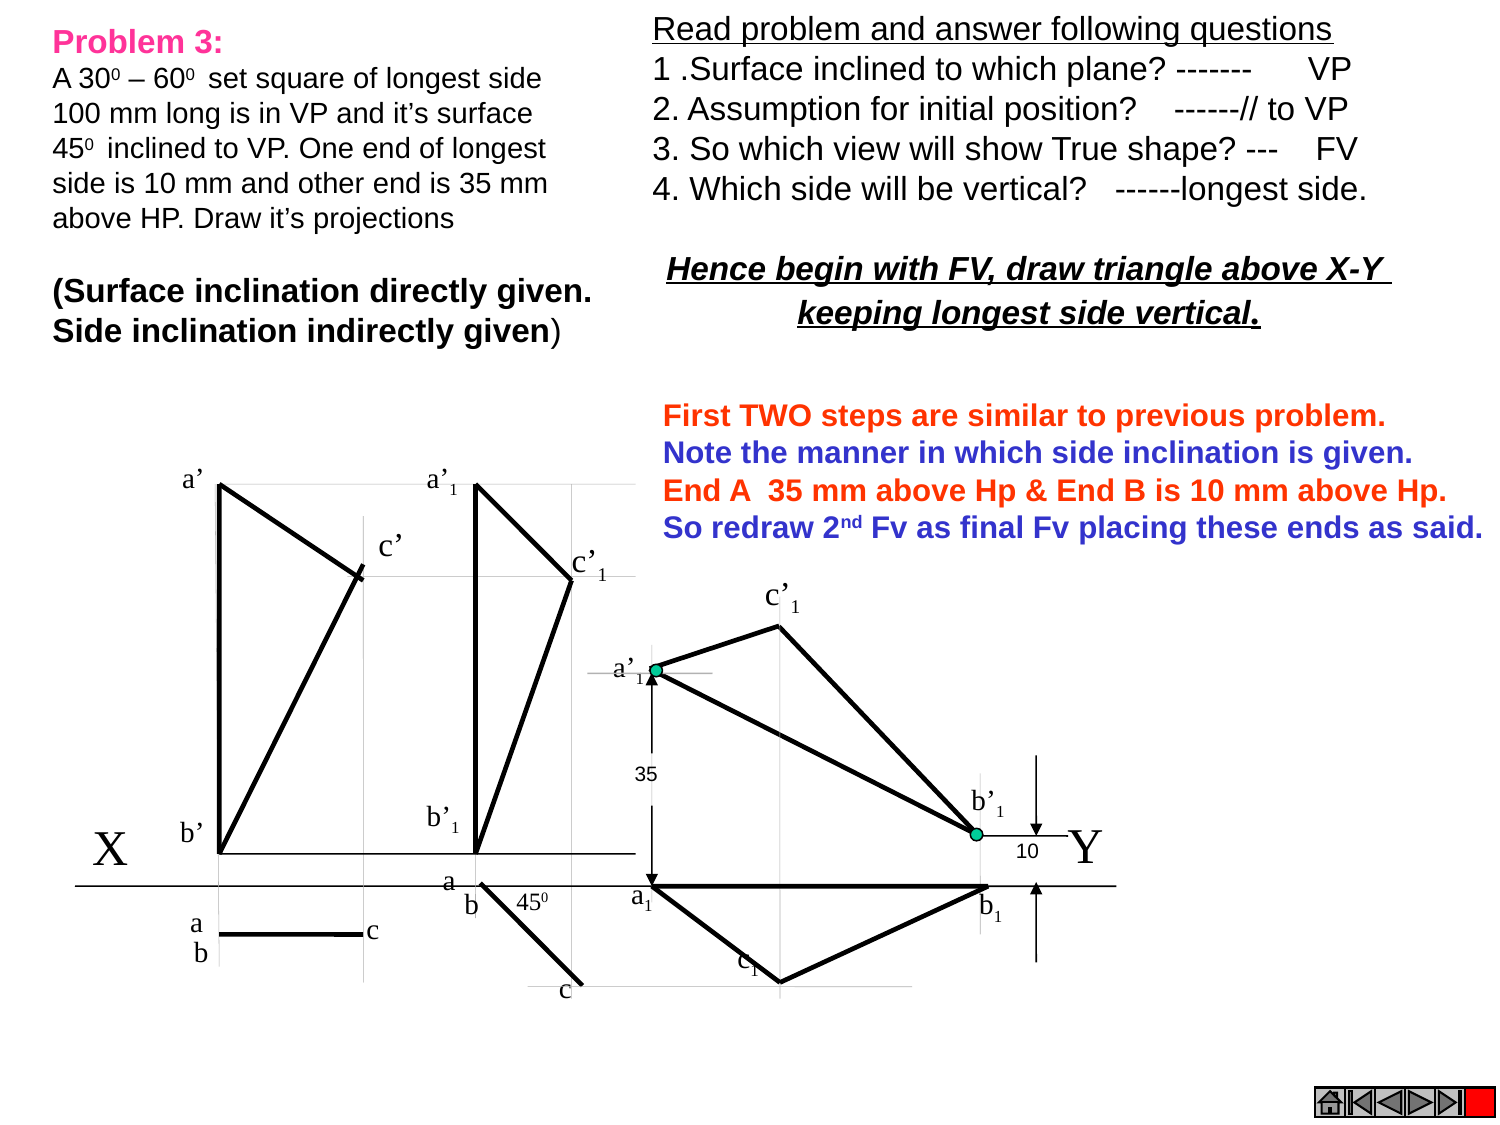

Read problem and answer following questions
1 .Surface inclined to which plane? -------      VP
2. Assumption for initial position?    ------// to VP
3. So which view will show True shape? ---    FV
4. Which side will be vertical?   ------longest side.

Hence begin with FV, draw triangle above X-Y
keeping longest side vertical.
Problem 3:
A 300 – 600  set square of longest side
100 mm long is in VP and it’s surface
450  inclined to VP. One end of longest
side is 10 mm and other end is 35 mm
above HP. Draw it’s projections

(Surface inclination directly given.
Side inclination indirectly given)
First TWO steps are similar to previous problem.
Note the manner in which side inclination is given.
End A  35 mm above Hp & End B is 10 mm above Hp.
So redraw 2nd Fv as final Fv placing these ends as said.
a’
a’1

c’
c’1

c’1

a’1

35

b’1

b’1
b’

Y
X

10

a
a1
b
450
b1

a
c
b
c1

c